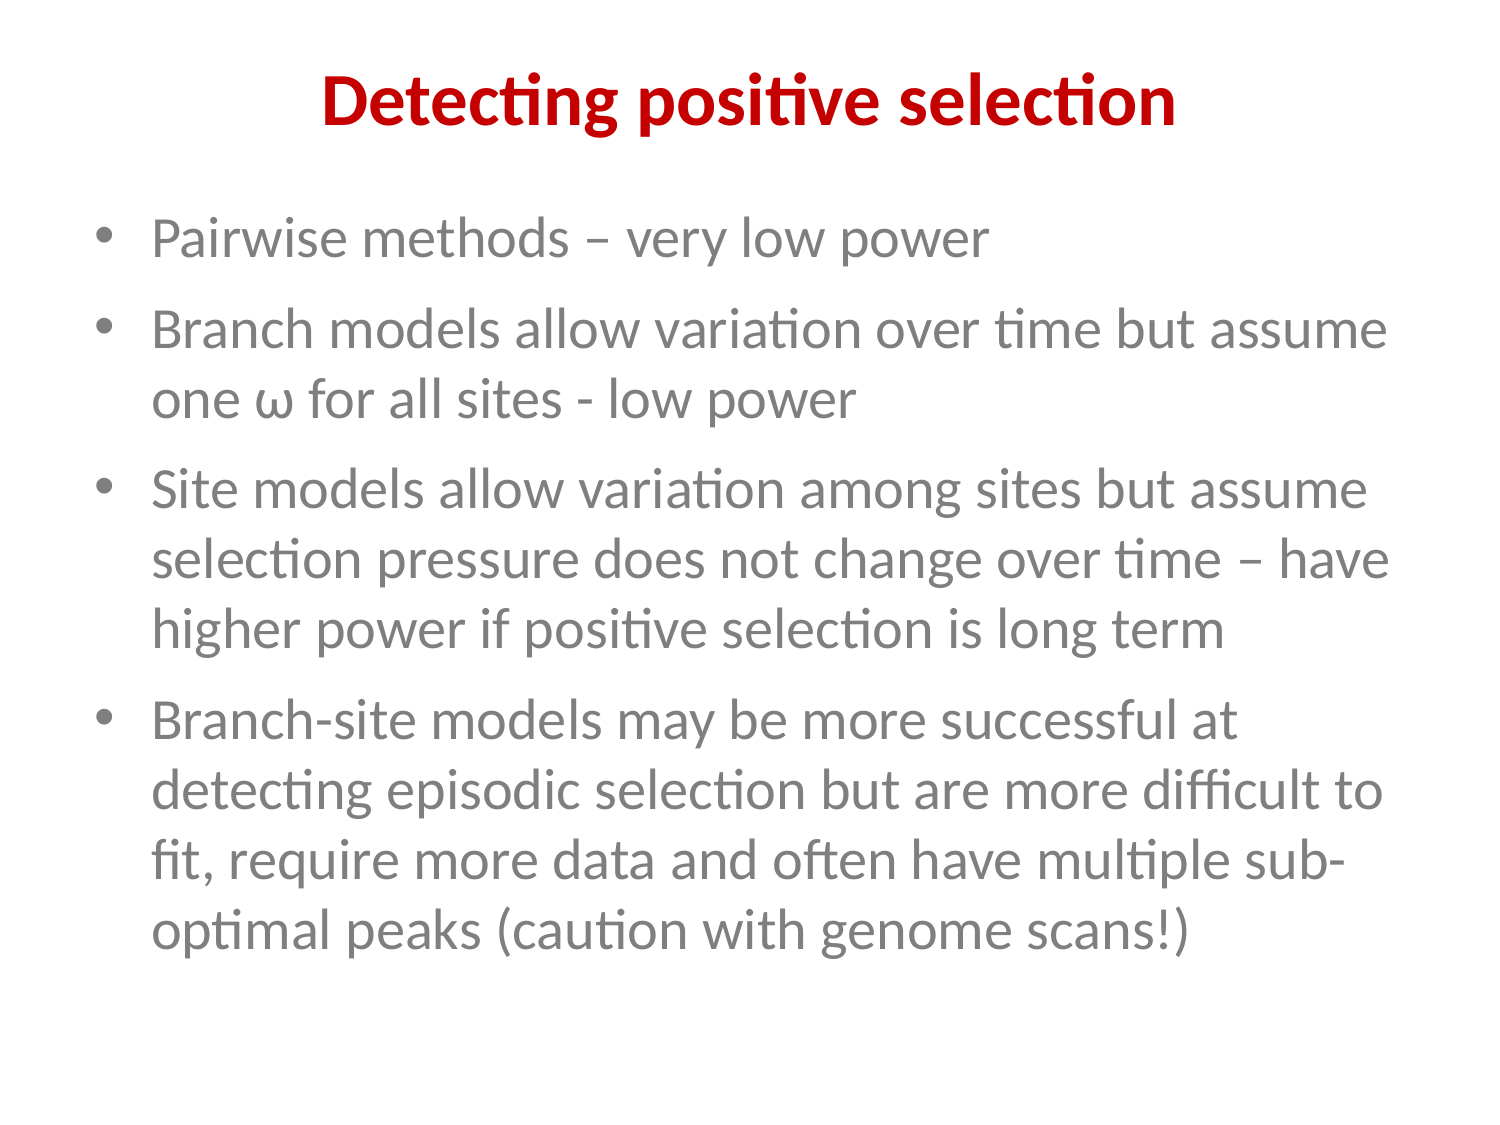

# Detecting positive selection
Pairwise methods – very low power
Branch models allow variation over time but assume one ω for all sites - low power
Site models allow variation among sites but assume selection pressure does not change over time – have higher power if positive selection is long term
Branch-site models may be more successful at detecting episodic selection but are more difficult to fit, require more data and often have multiple sub-optimal peaks (caution with genome scans!)